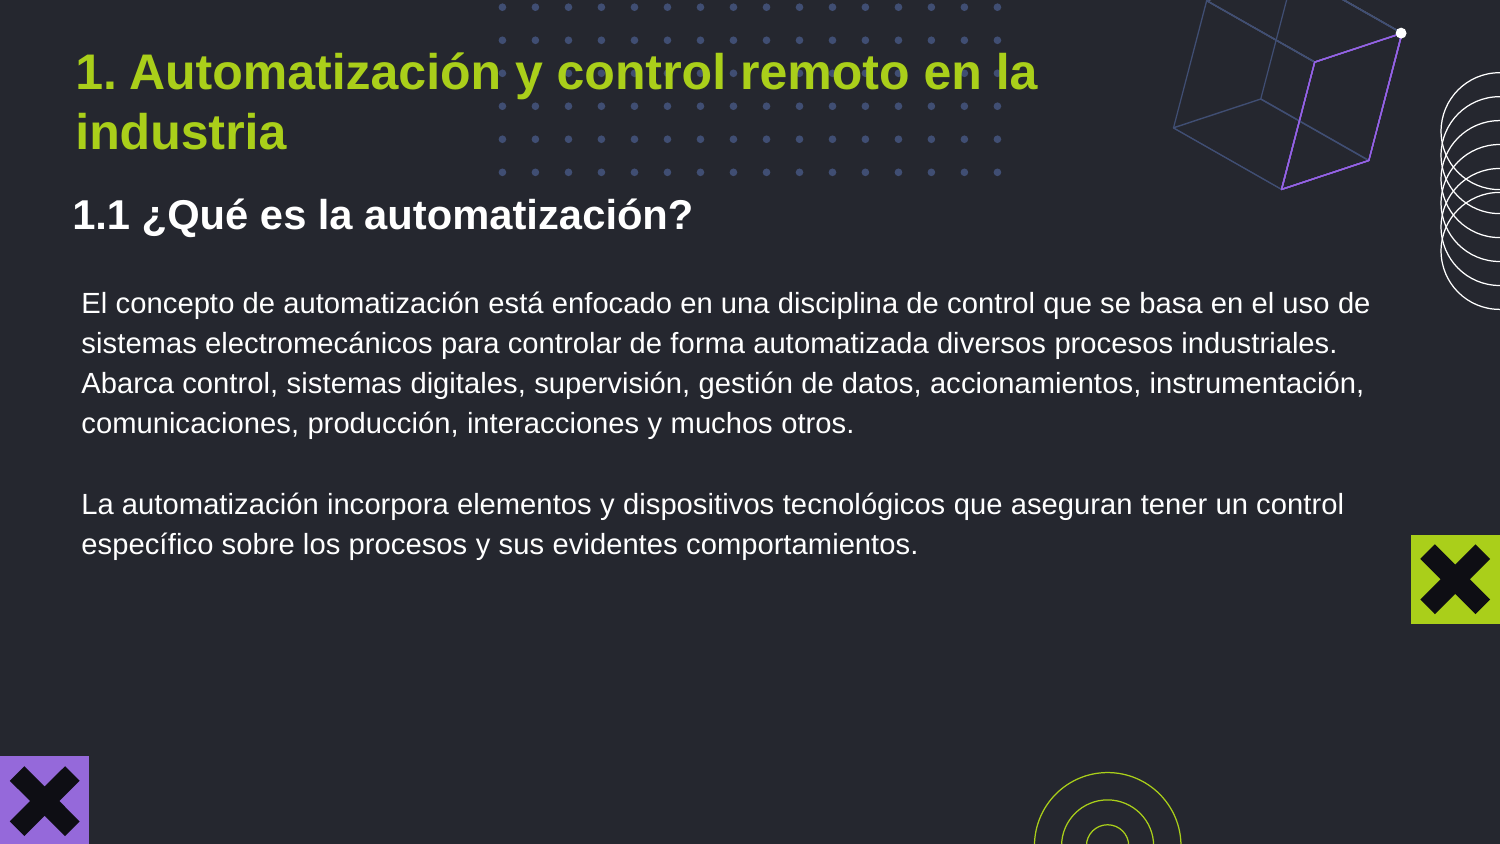

1. Automatización y control remoto en la industria
1.1 ¿Qué es la automatización?
El concepto de automatización está enfocado en una disciplina de control que se basa en el uso de sistemas electromecánicos para controlar de forma automatizada diversos procesos industriales. Abarca control, sistemas digitales, supervisión, gestión de datos, accionamientos, instrumentación, comunicaciones, producción, interacciones y muchos otros.

La automatización incorpora elementos y dispositivos tecnológicos que aseguran tener un control específico sobre los procesos y sus evidentes comportamientos.